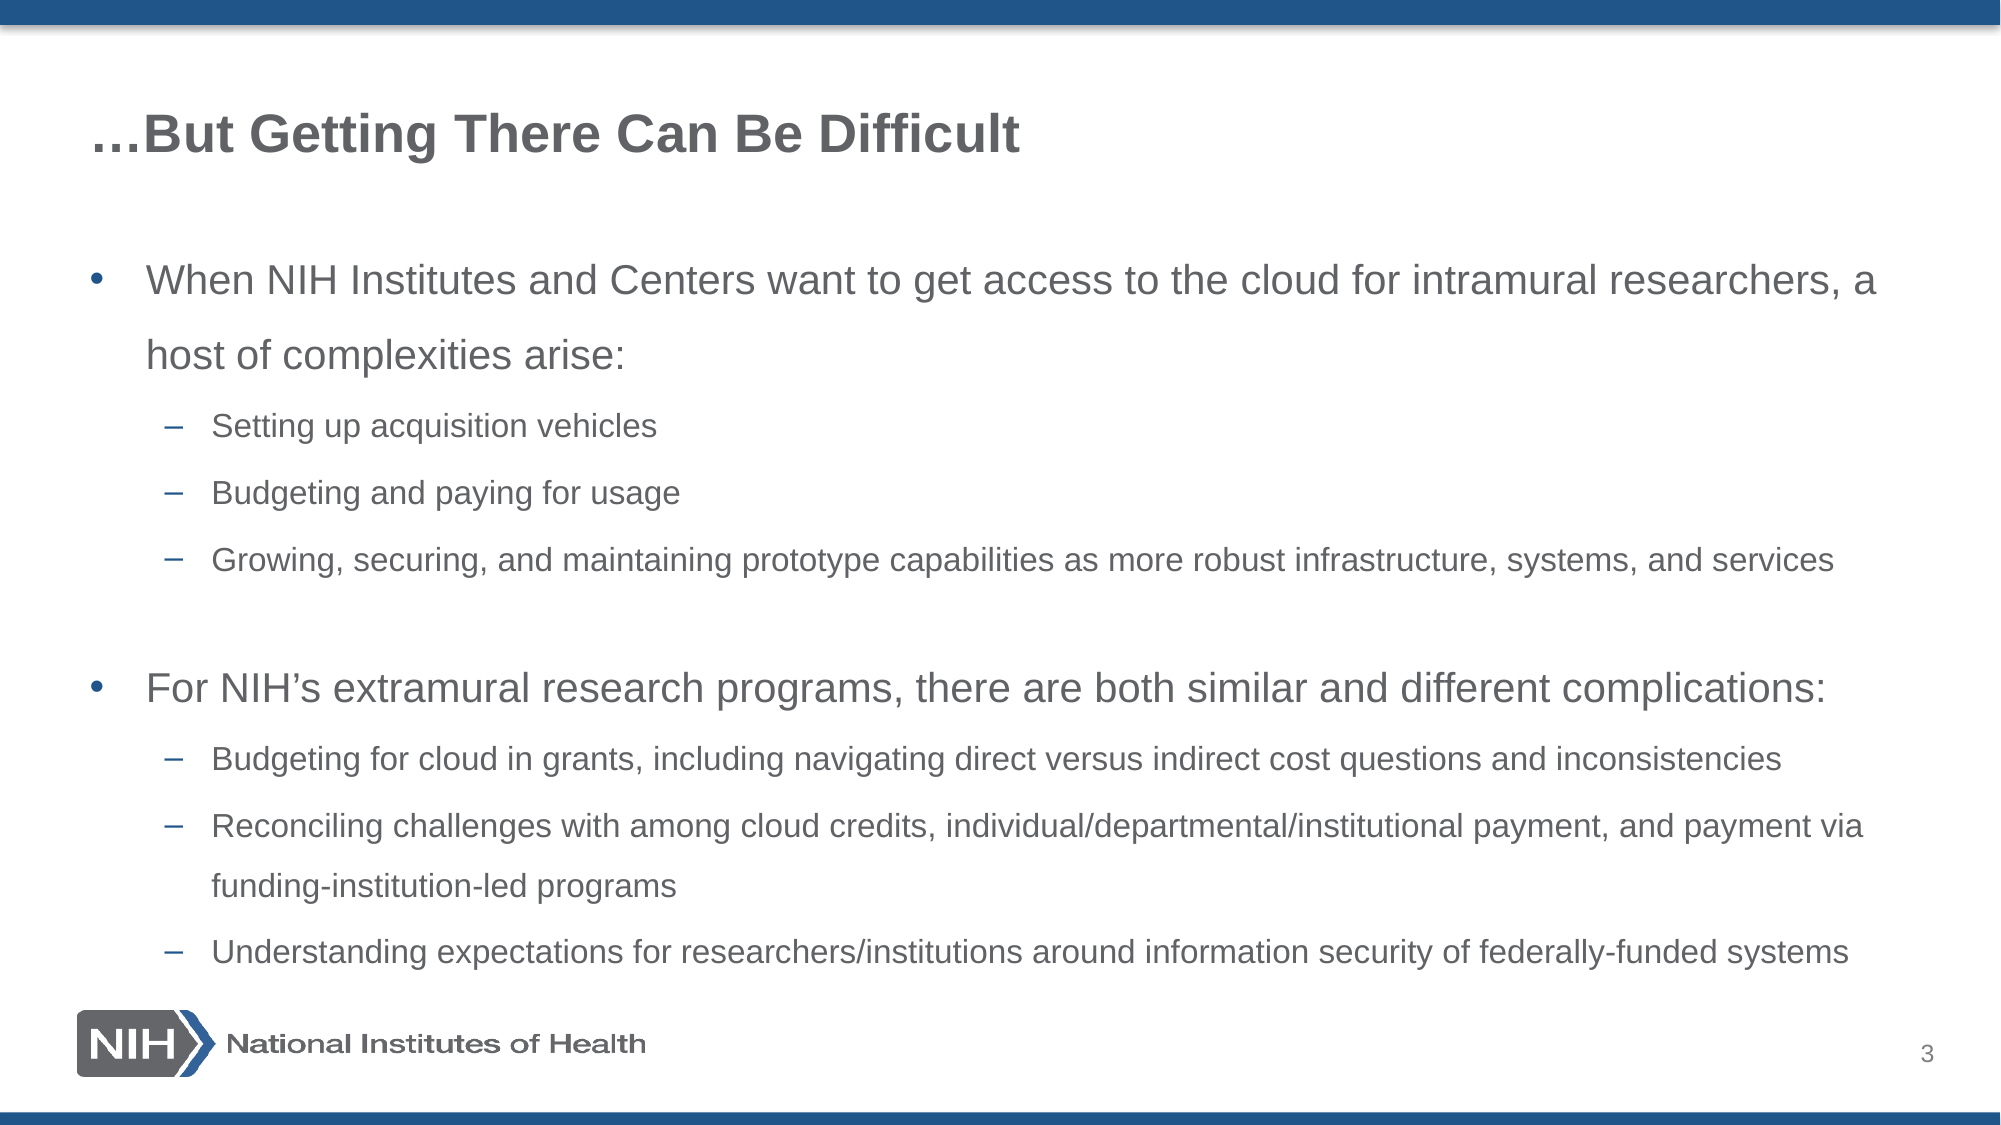

# …But Getting There Can Be Difficult
When NIH Institutes and Centers want to get access to the cloud for intramural researchers, a host of complexities arise:
Setting up acquisition vehicles
Budgeting and paying for usage
Growing, securing, and maintaining prototype capabilities as more robust infrastructure, systems, and services

For NIH’s extramural research programs, there are both similar and different complications:
Budgeting for cloud in grants, including navigating direct versus indirect cost questions and inconsistencies
Reconciling challenges with among cloud credits, individual/departmental/institutional payment, and payment via funding-institution-led programs
Understanding expectations for researchers/institutions around information security of federally-funded systems

3